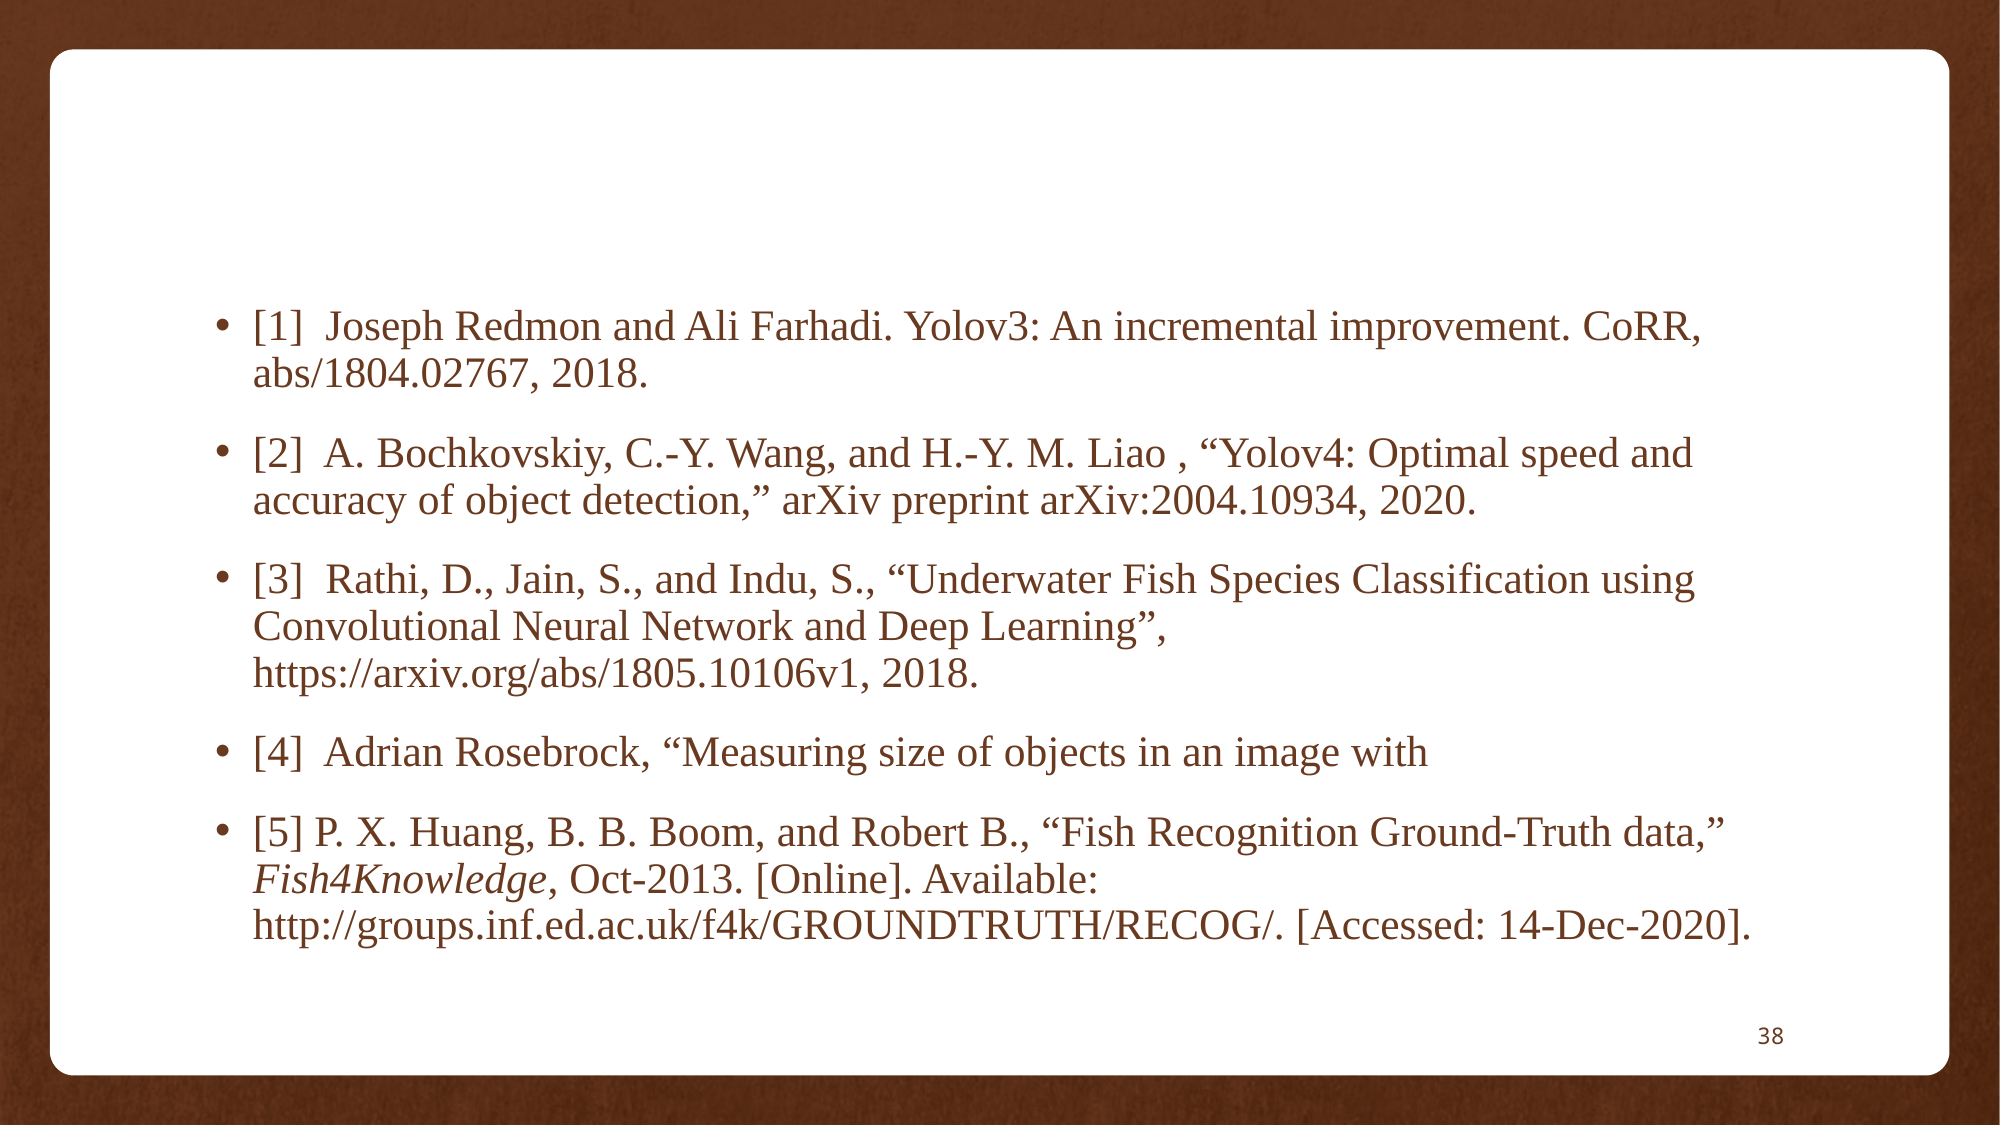

#
[1]  Joseph Redmon and Ali Farhadi. Yolov3: An incremental improvement. CoRR, abs/1804.02767, 2018.
[2]  A. Bochkovskiy, C.-Y. Wang, and H.-Y. M. Liao , “Yolov4: Optimal speed and accuracy of object detection,” arXiv preprint arXiv:2004.10934, 2020.
[3]  Rathi, D., Jain, S., and Indu, S., “Underwater Fish Species Classification using Convolutional Neural Network and Deep Learning”, https://arxiv.org/abs/1805.10106v1, 2018.
[4]  Adrian Rosebrock, “Measuring size of objects in an image with
[5] P. X. Huang, B. B. Boom, and Robert B., “Fish Recognition Ground-Truth data,” Fish4Knowledge, Oct-2013. [Online]. Available: http://groups.inf.ed.ac.uk/f4k/GROUNDTRUTH/RECOG/. [Accessed: 14-Dec-2020].

38